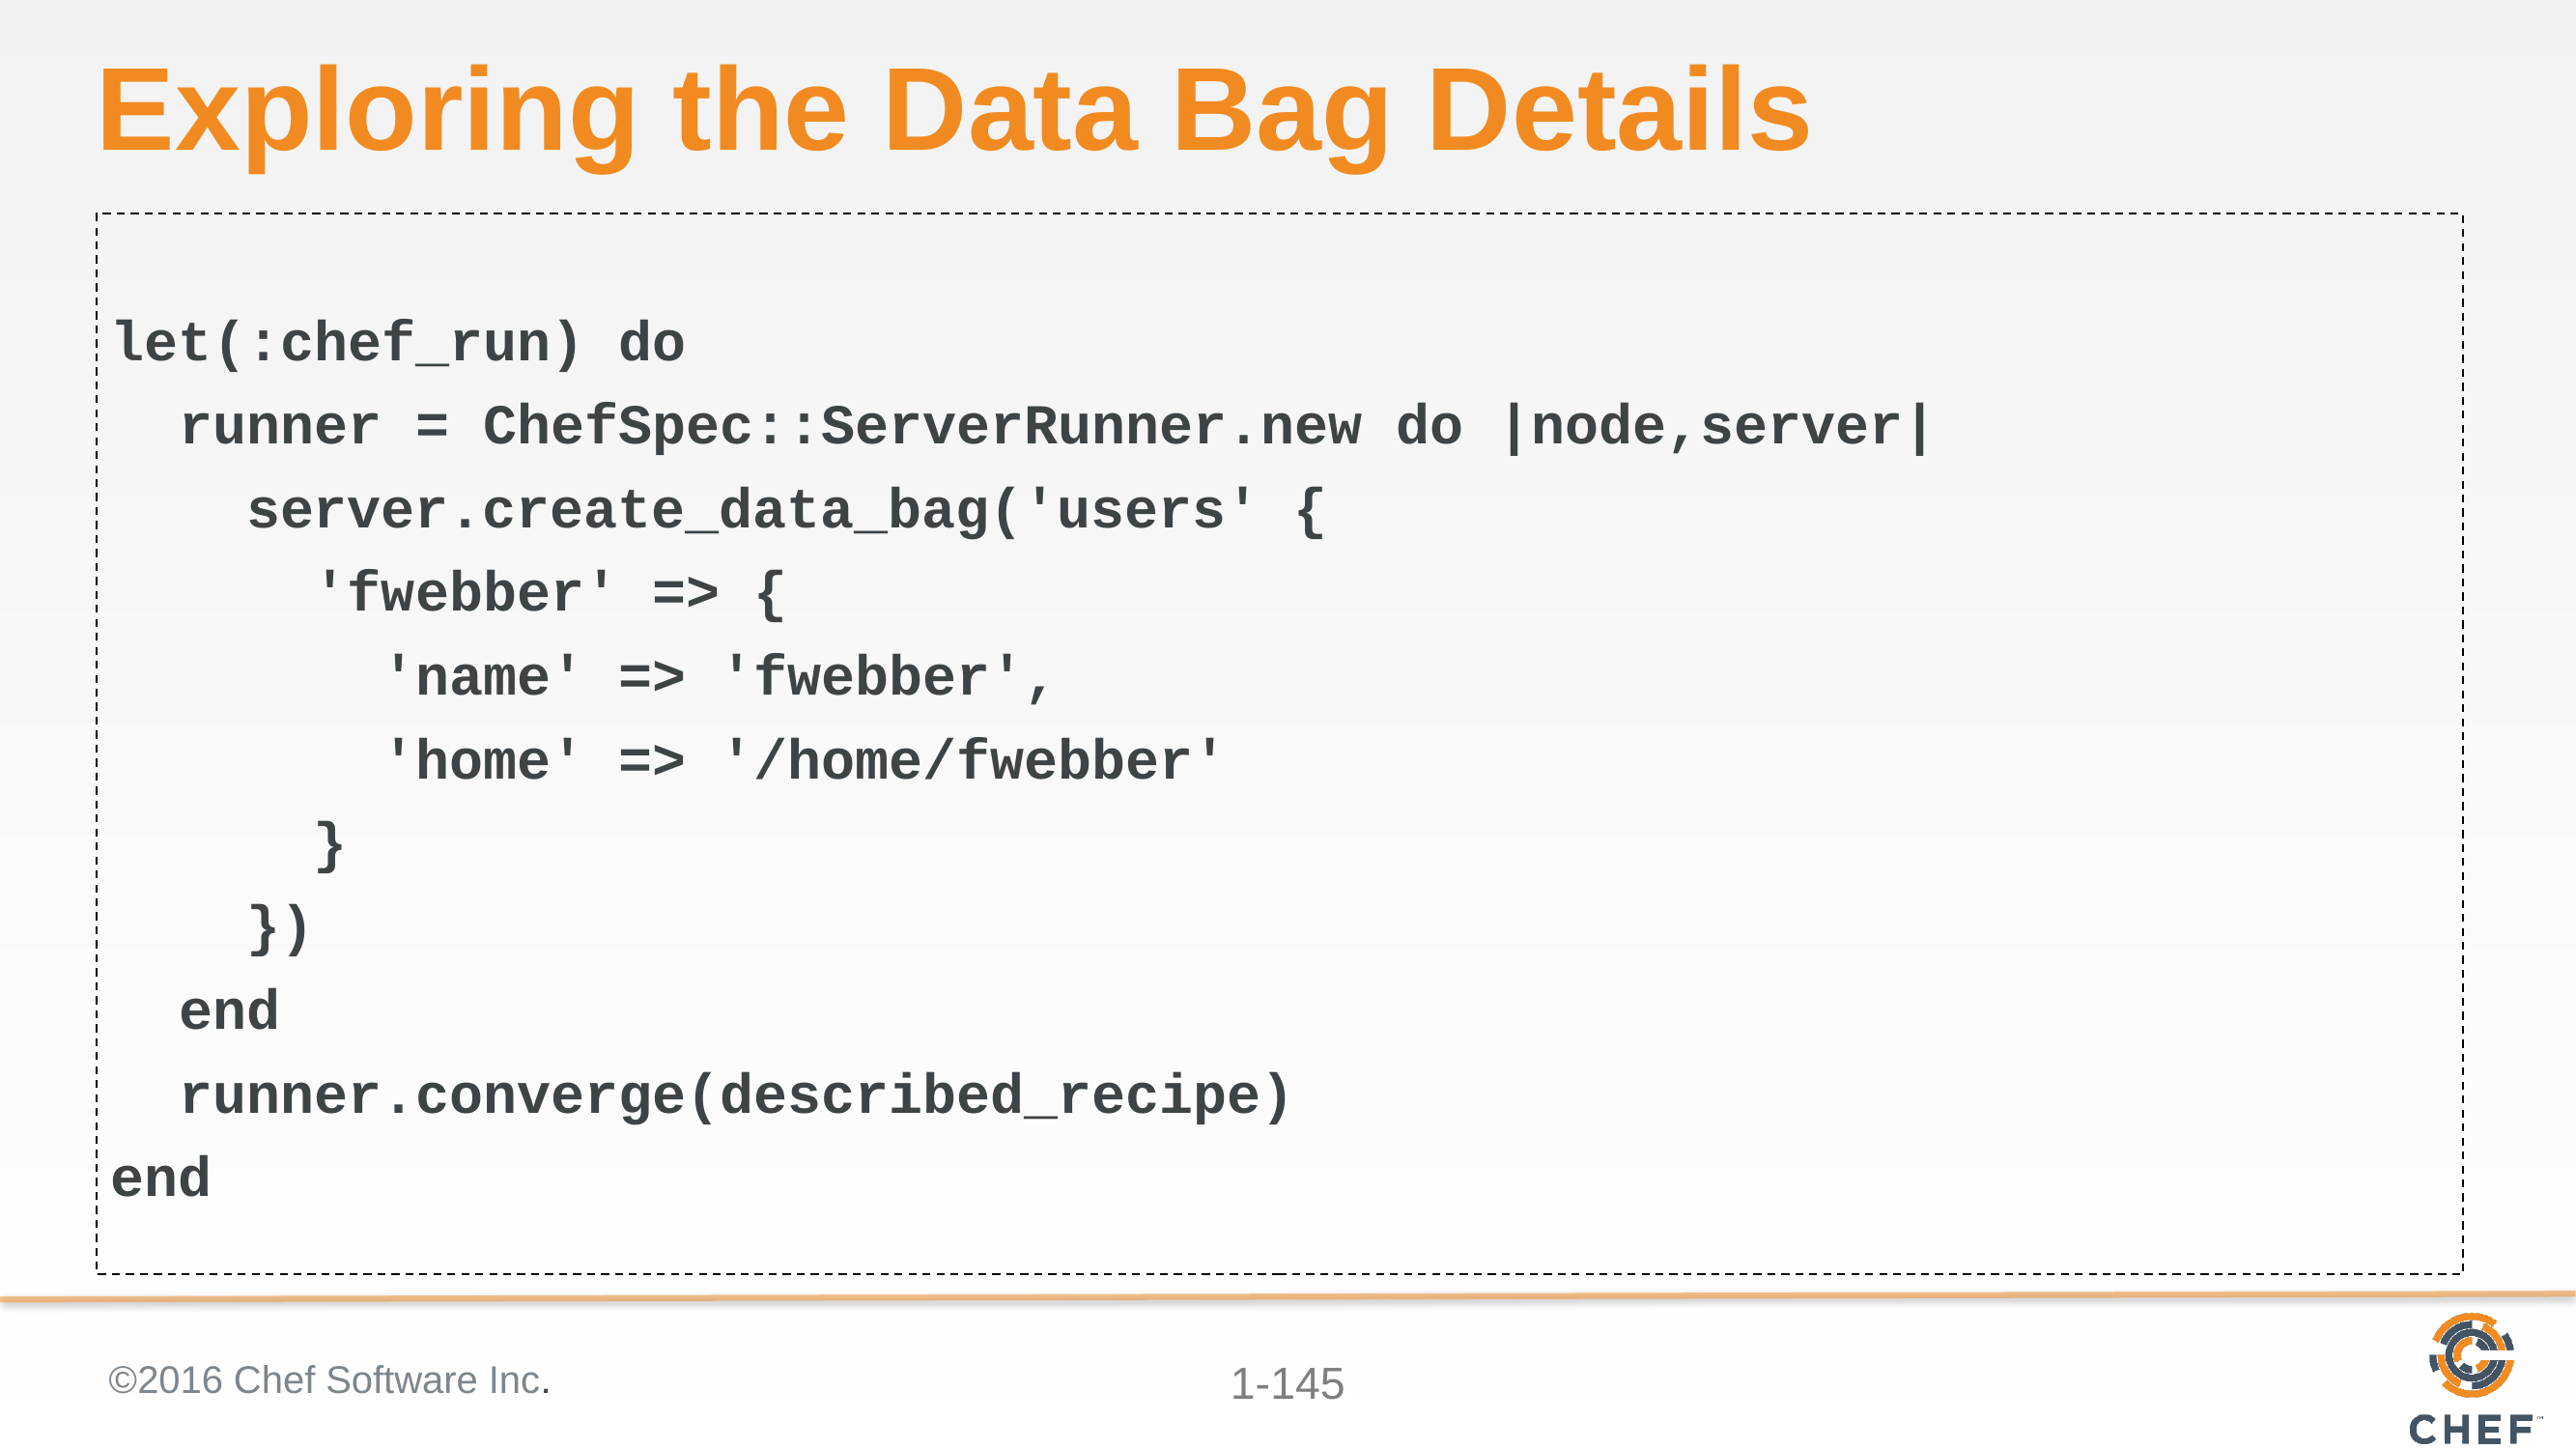

# Exploring the Data Bag Details

let(:chef_run) do
  runner = ChefSpec::ServerRunner.new do |node,server|
    server.create_data_bag('users' {
      'fwebber' => {
        'name' => 'fwebber',
        'home' => '/home/fwebber'
      }
    })
  end
  runner.converge(described_recipe)
end